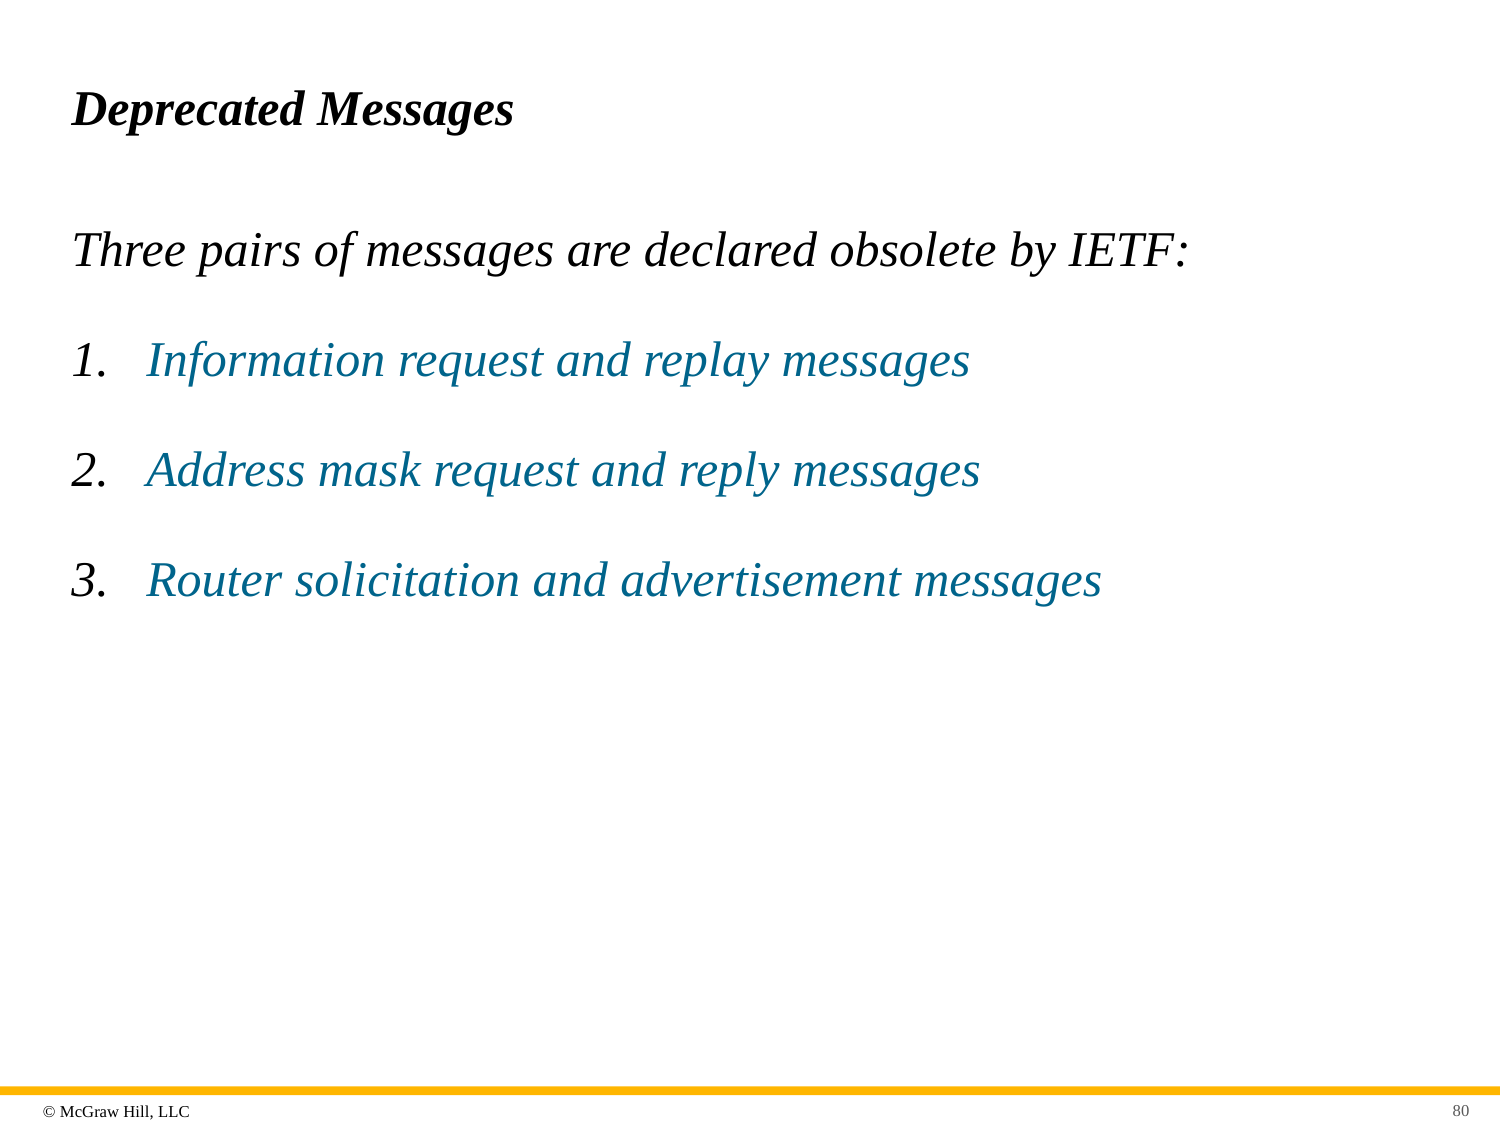

# Deprecated Messages
Three pairs of messages are declared obsolete by IETF:
Information request and replay messages
Address mask request and reply messages
Router solicitation and advertisement messages
80